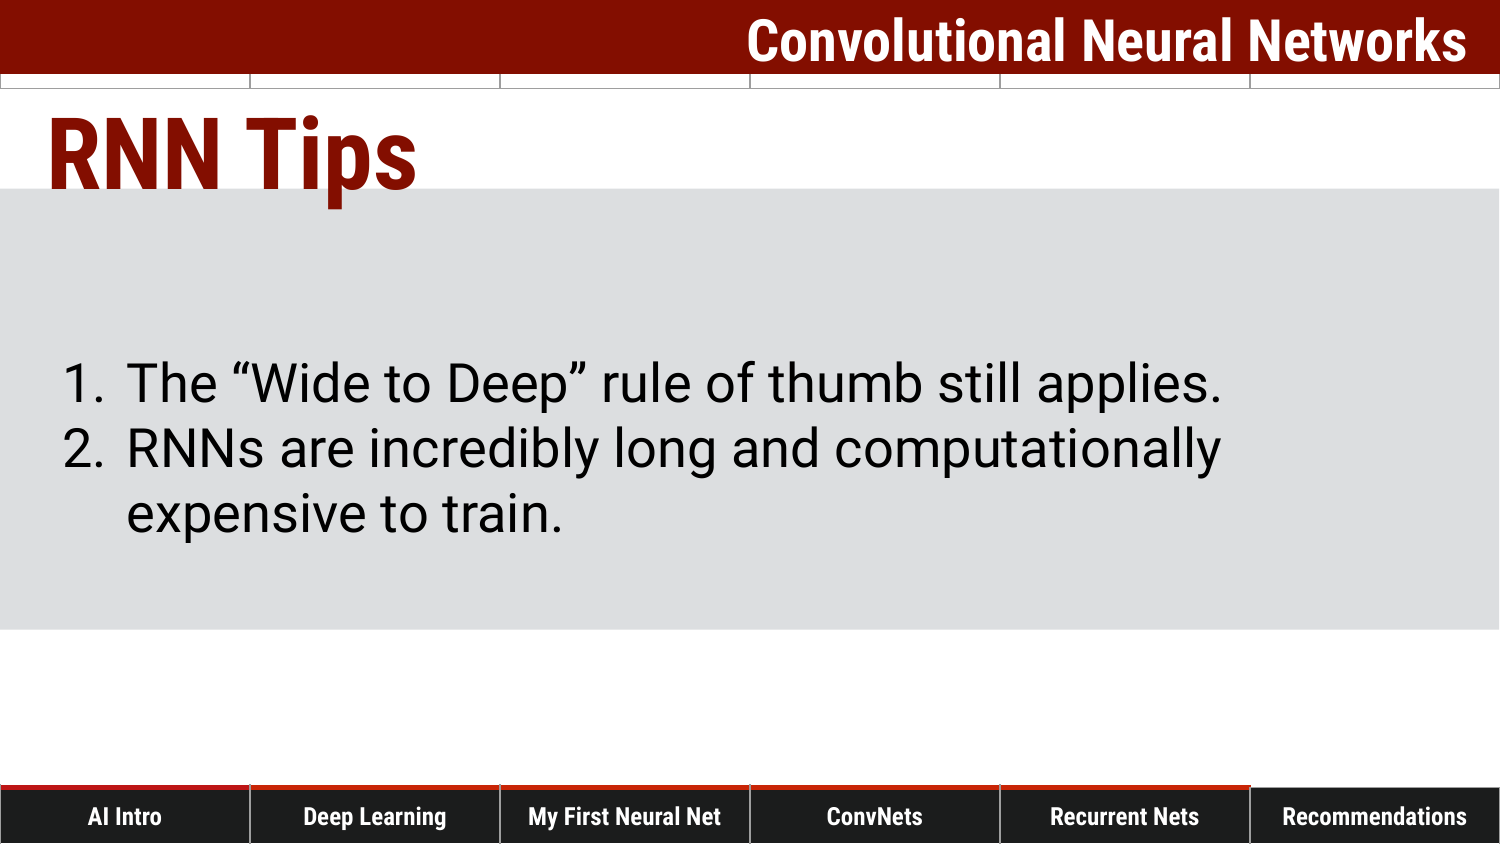

# Convolutional Neural Networks

The “Wide to Deep” rule of thumb still applies.
RNNs are incredibly long and computationally expensive to train.
   RNN Tips
| AI Intro | Deep Learning | My First Neural Net | ConvNets | Recurrent Nets | Recommendations |
| --- | --- | --- | --- | --- | --- |